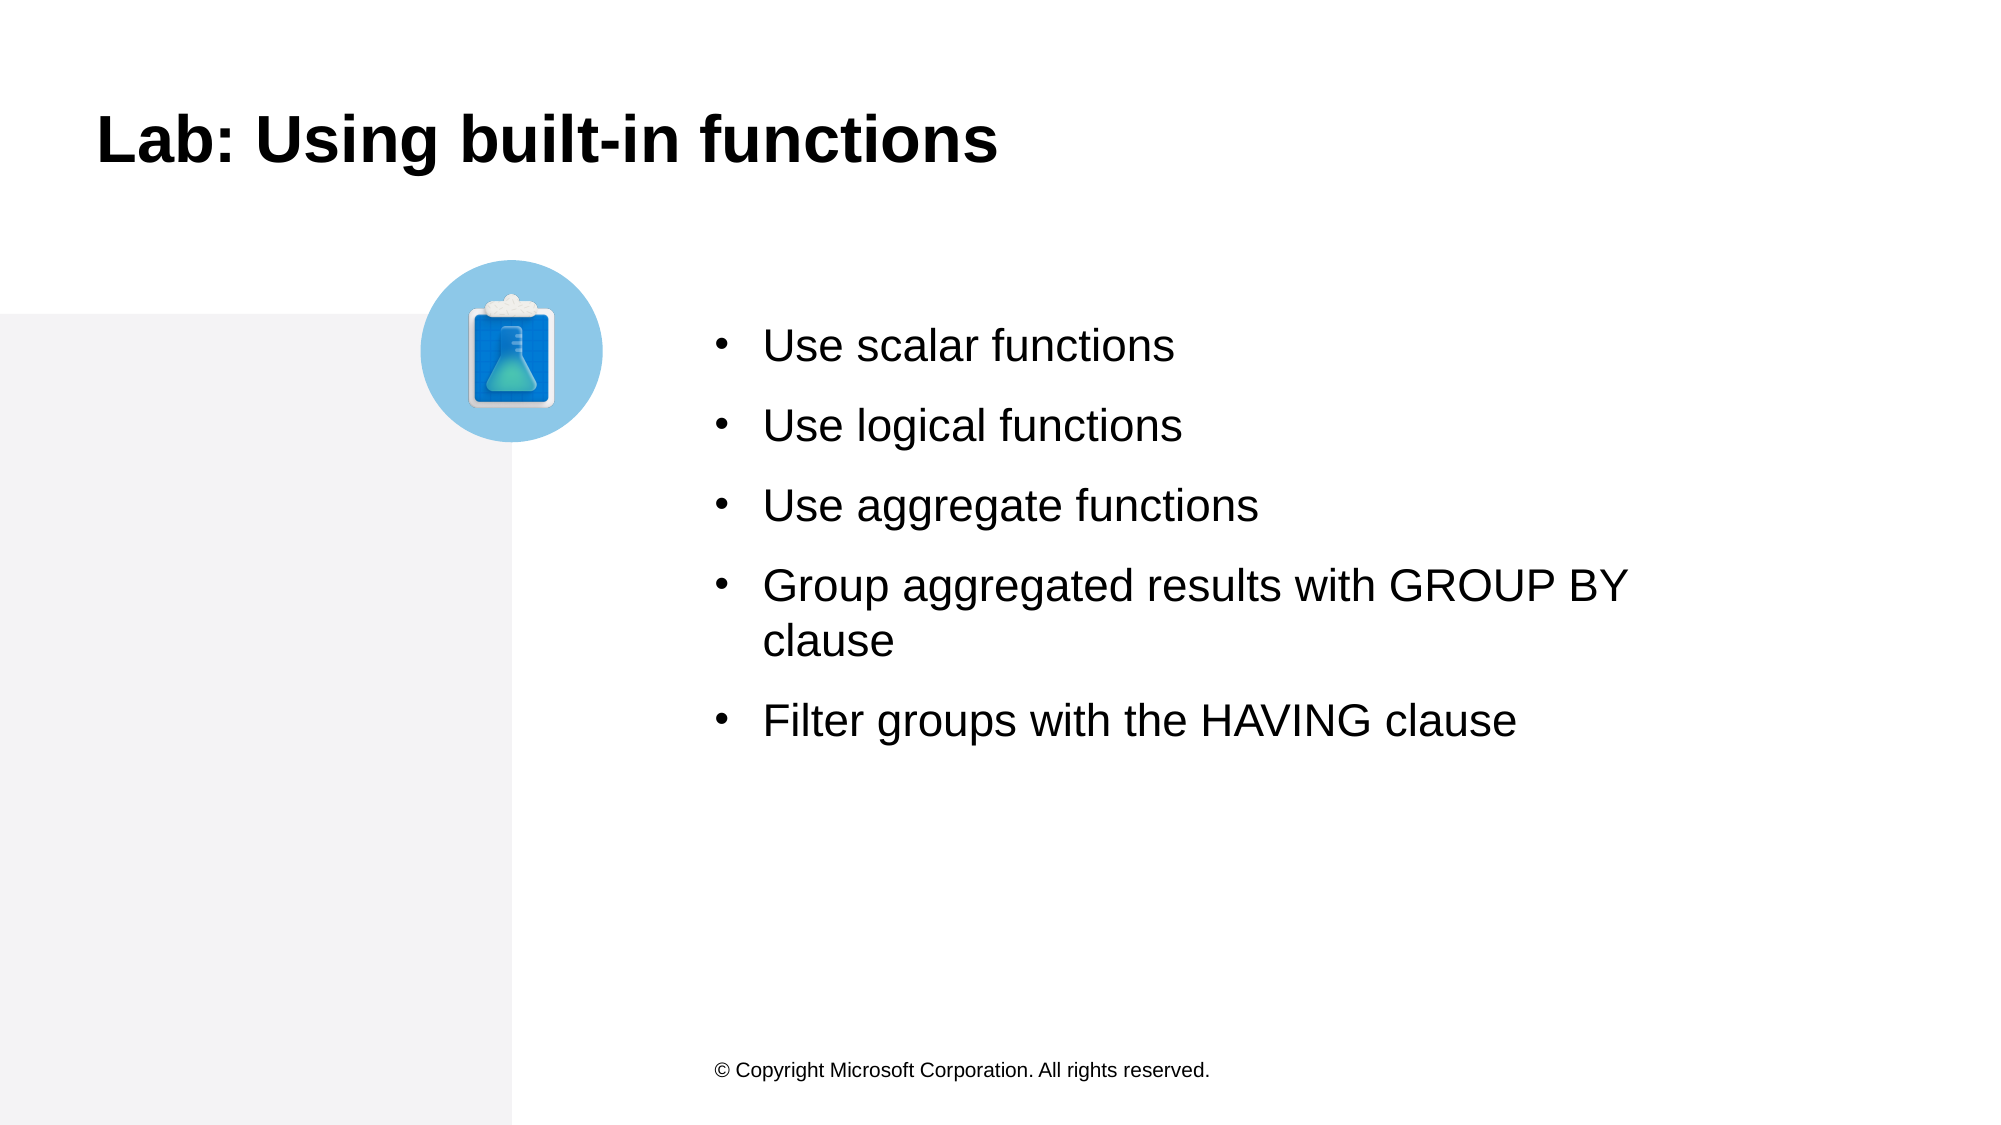

# Lab: Using built-in functions
Use scalar functions
Use logical functions
Use aggregate functions
Group aggregated results with GROUP BY clause
Filter groups with the HAVING clause